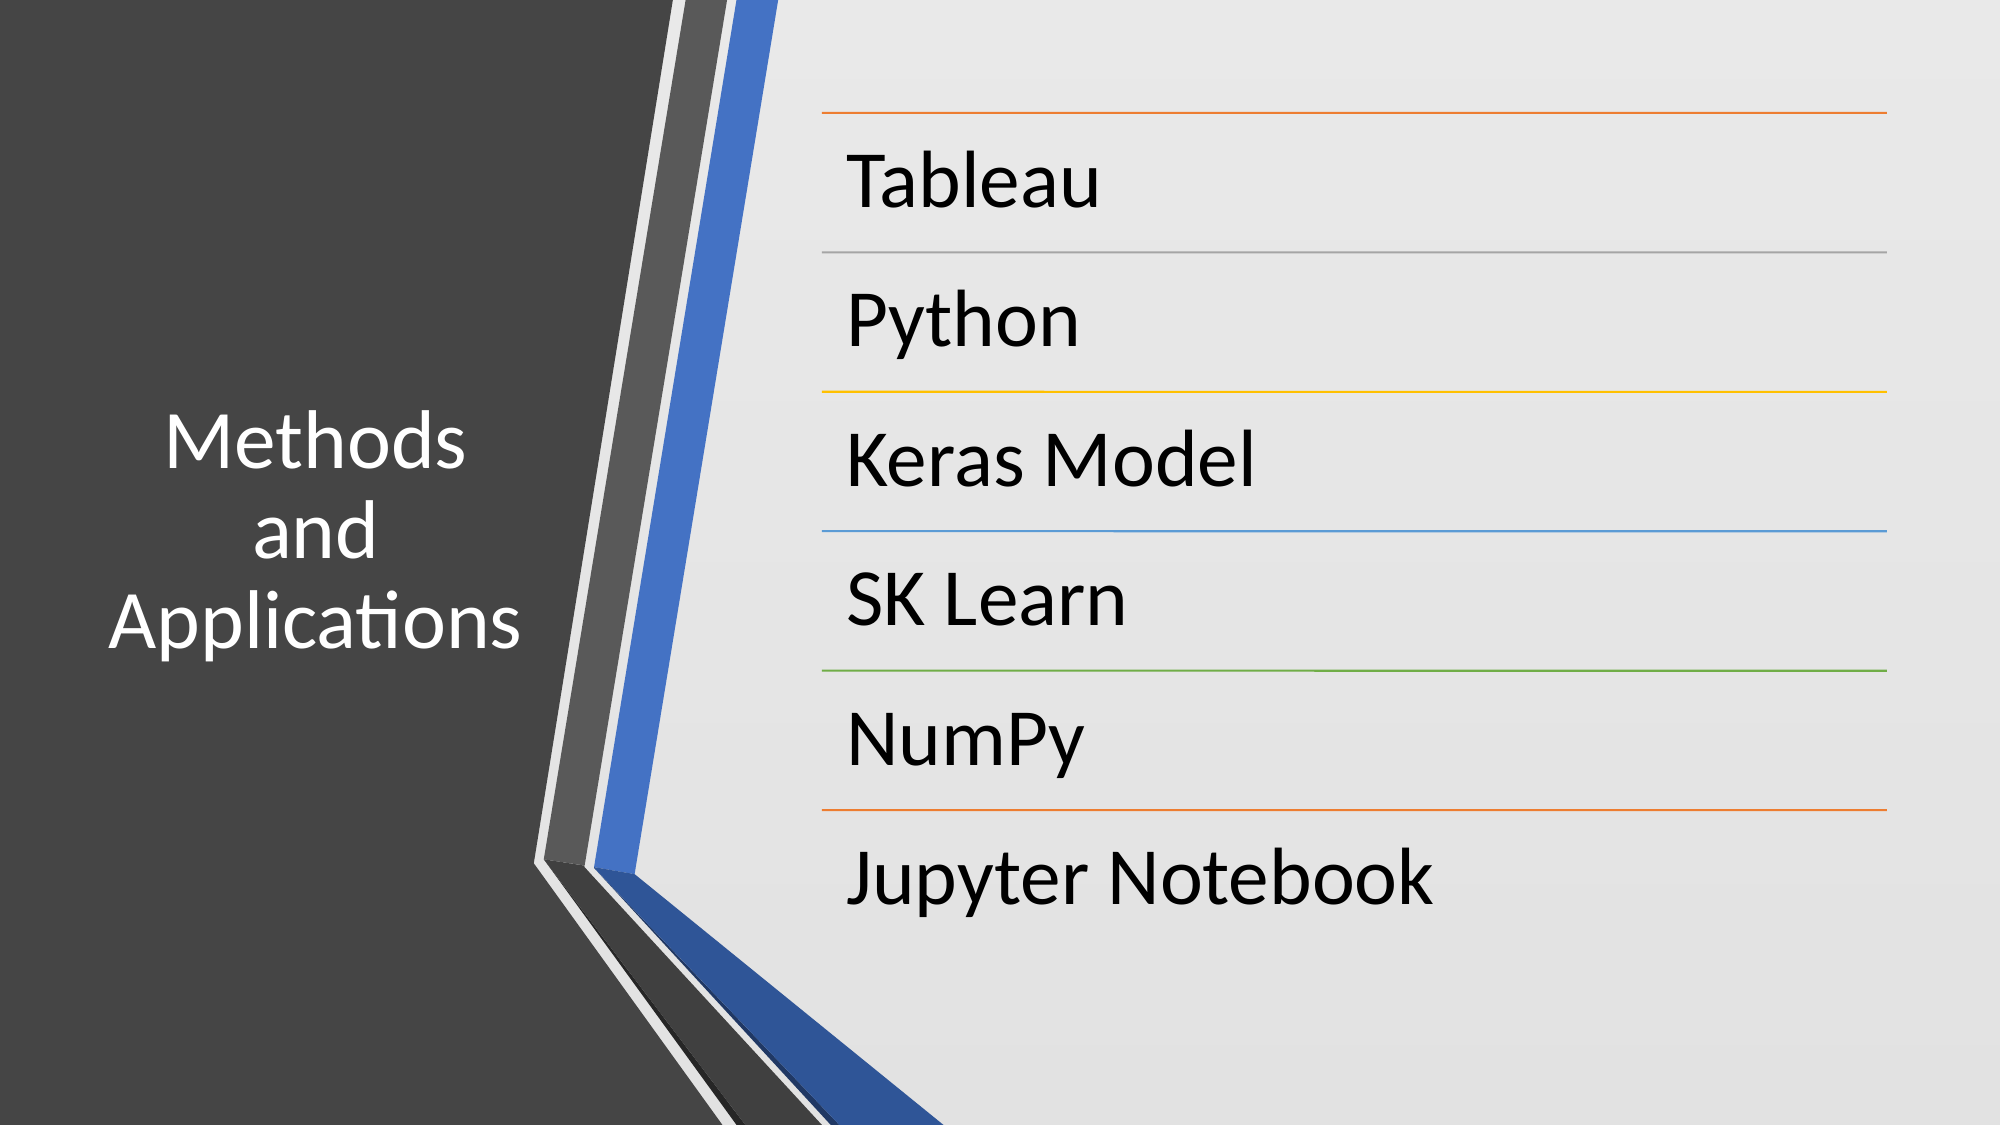

# Methods and Applications
Tableau
Python
Keras Model
SK Learn
NumPy
Jupyter Notebook